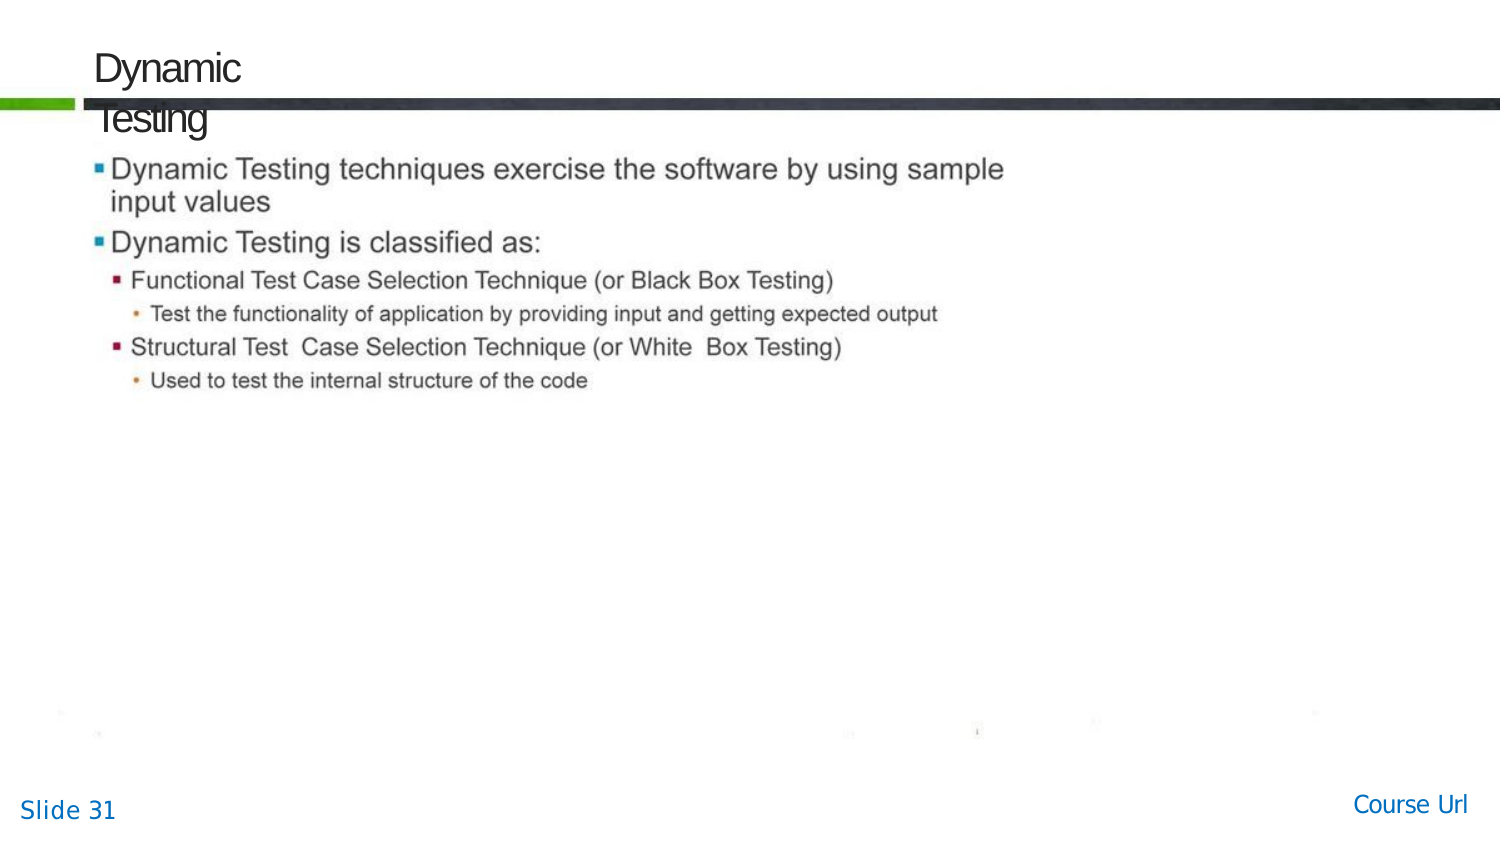

# Dynamic Testing

Course Url
Slide 31